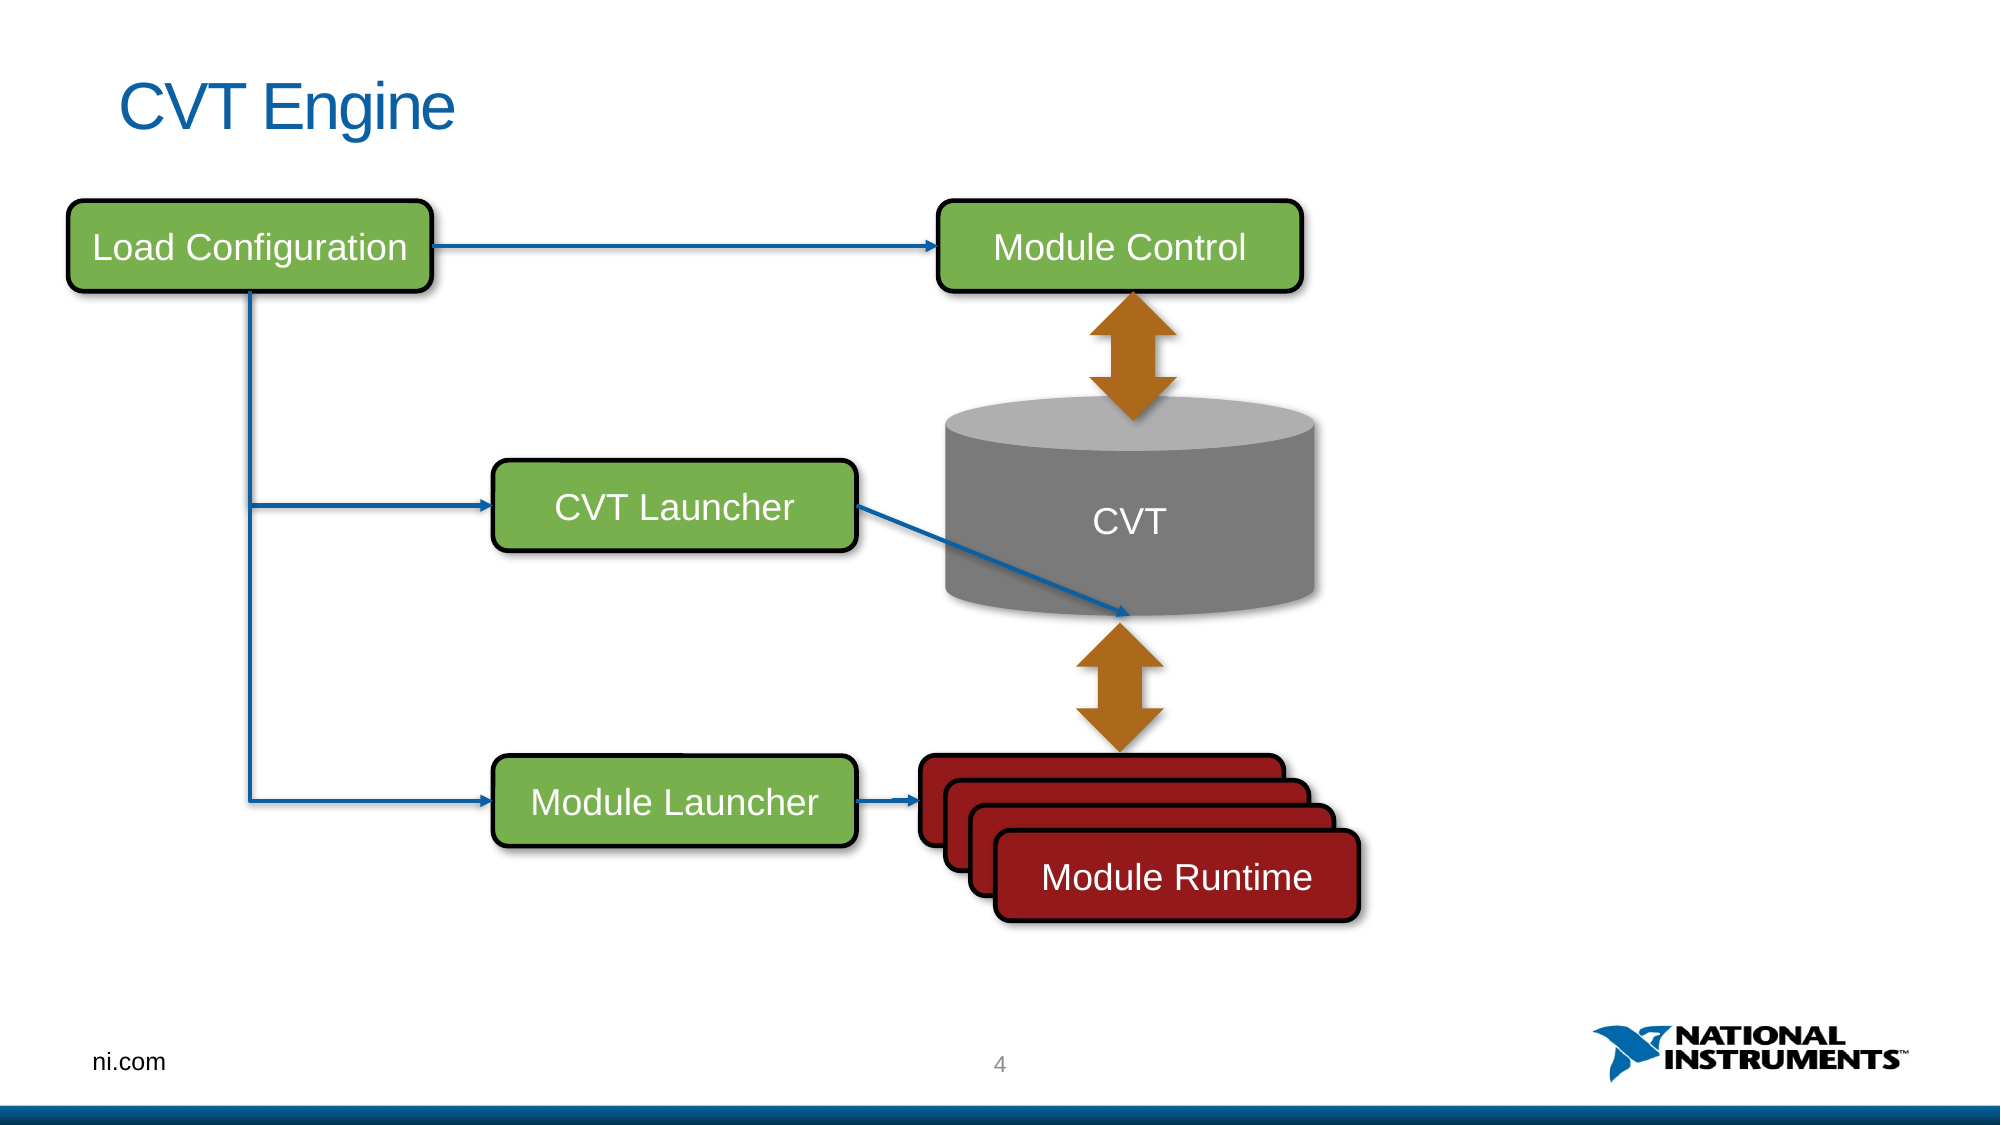

# CVT Engine
Load Configuration
Module Control

CVT
CVT Launcher

Module Runtime
Module Launcher
Module Runtime
Module Runtime
Module Runtime